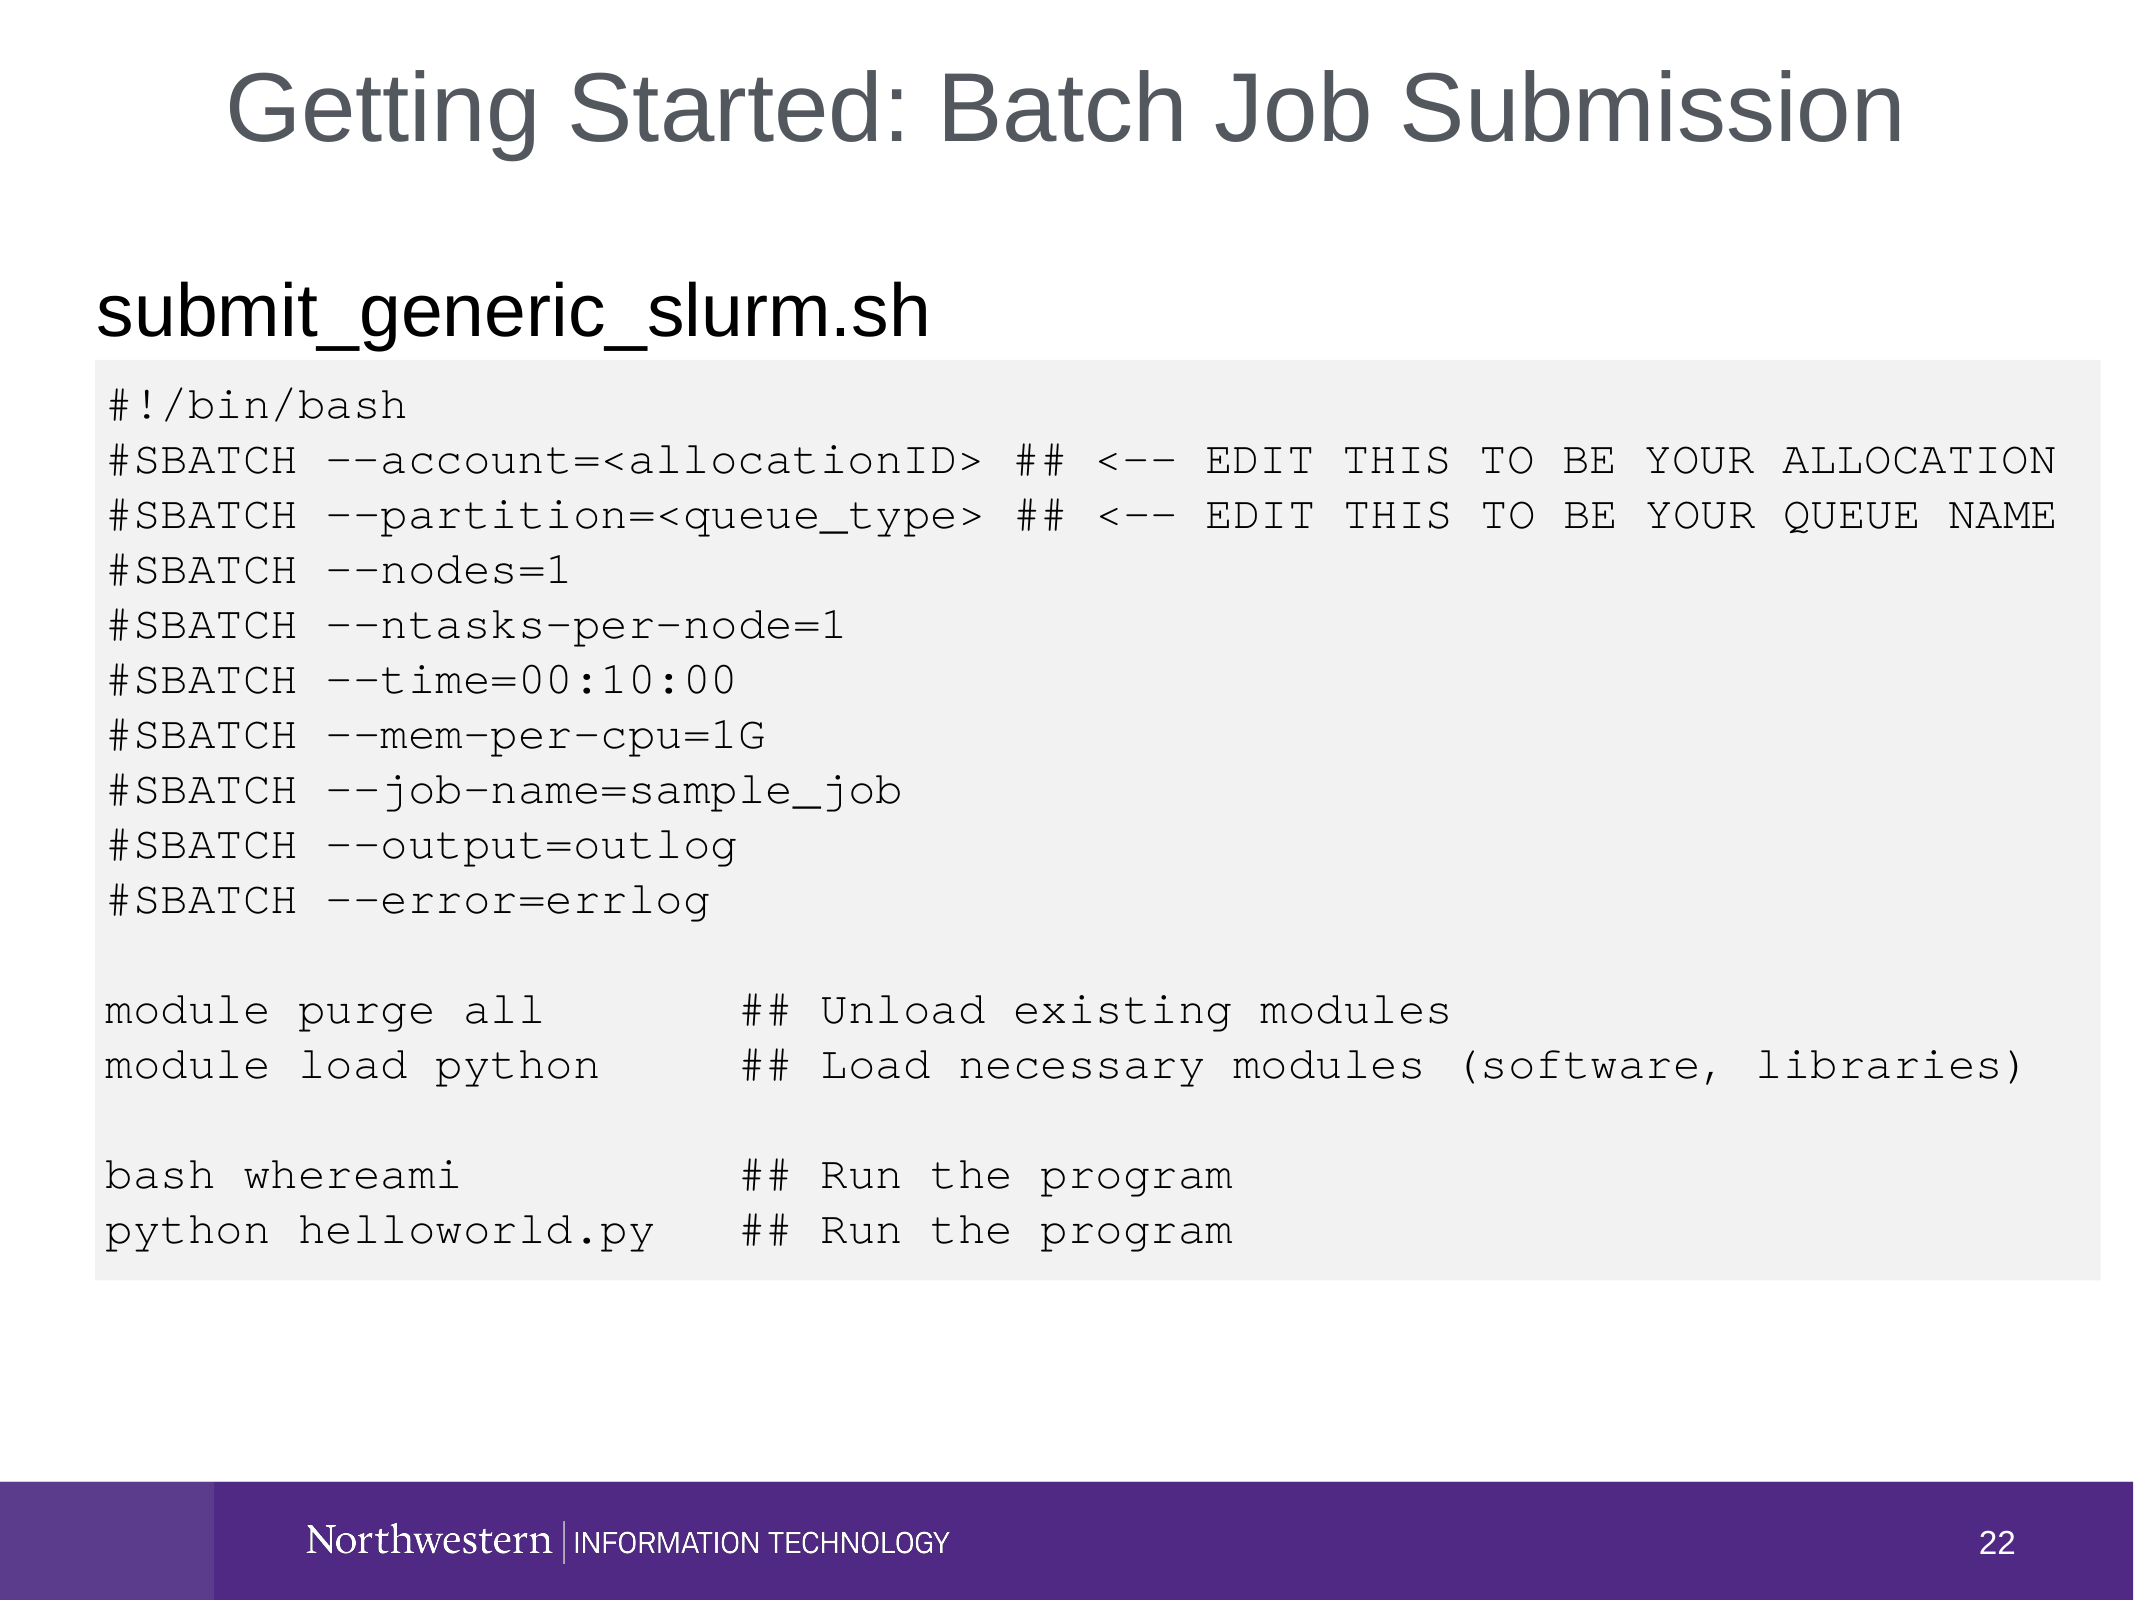

Getting Started: Batch Job Submission
submit_generic_slurm.sh

#!/bin/bash
#SBATCH --account=<allocationID> ## <-- EDIT THIS TO BE YOUR ALLOCATION
#SBATCH --partition=<queue_type> ## <-- EDIT THIS TO BE YOUR QUEUE NAME
#SBATCH --nodes=1
#SBATCH --ntasks-per-node=1
#SBATCH --time=00:10:00
#SBATCH --mem-per-cpu=1G
#SBATCH --job-name=sample_job
#SBATCH --output=outlog
#SBATCH --error=errlog

module purge all       ## Unload existing modules
module load python     ## Load necessary modules (software, libraries)

bash whereami          ## Run the program
python helloworld.py   ## Run the program
22